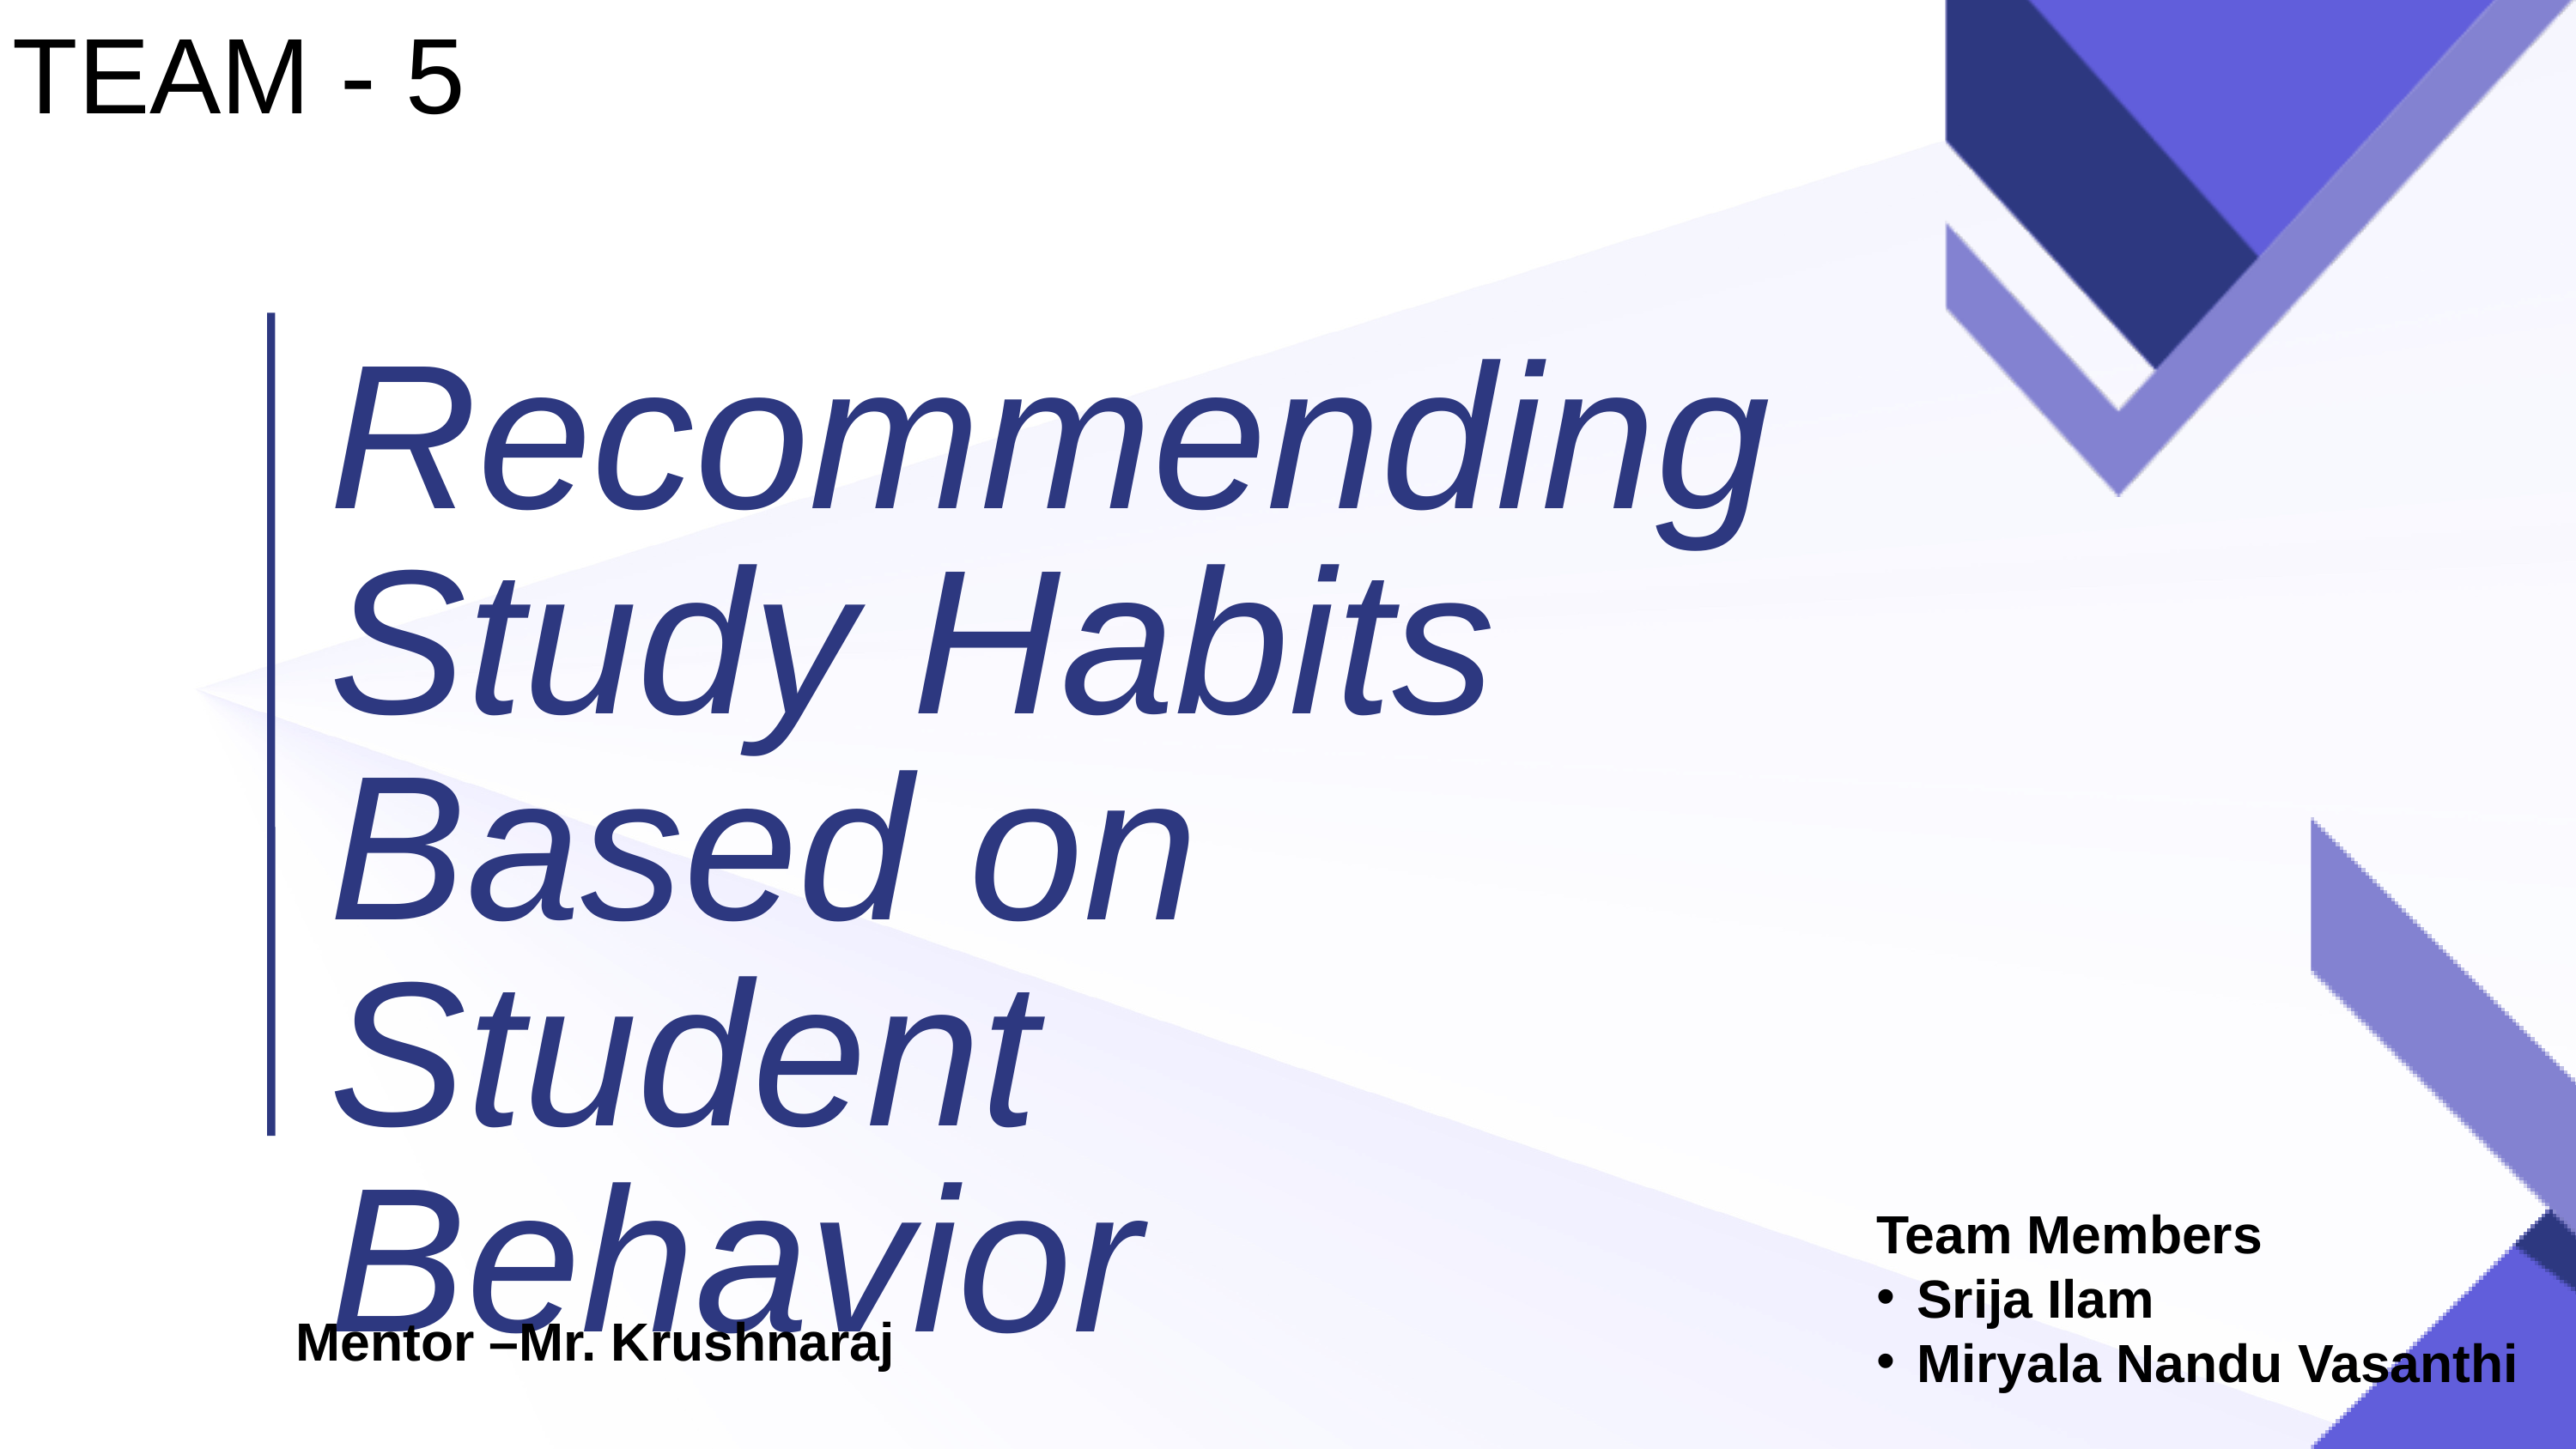

TEAM - 5

Recommending Study Habits Based on Student Behavior

Team Members
Srija Ilam
Miryala Nandu Vasanthi
Mentor –Mr. Krushnaraj